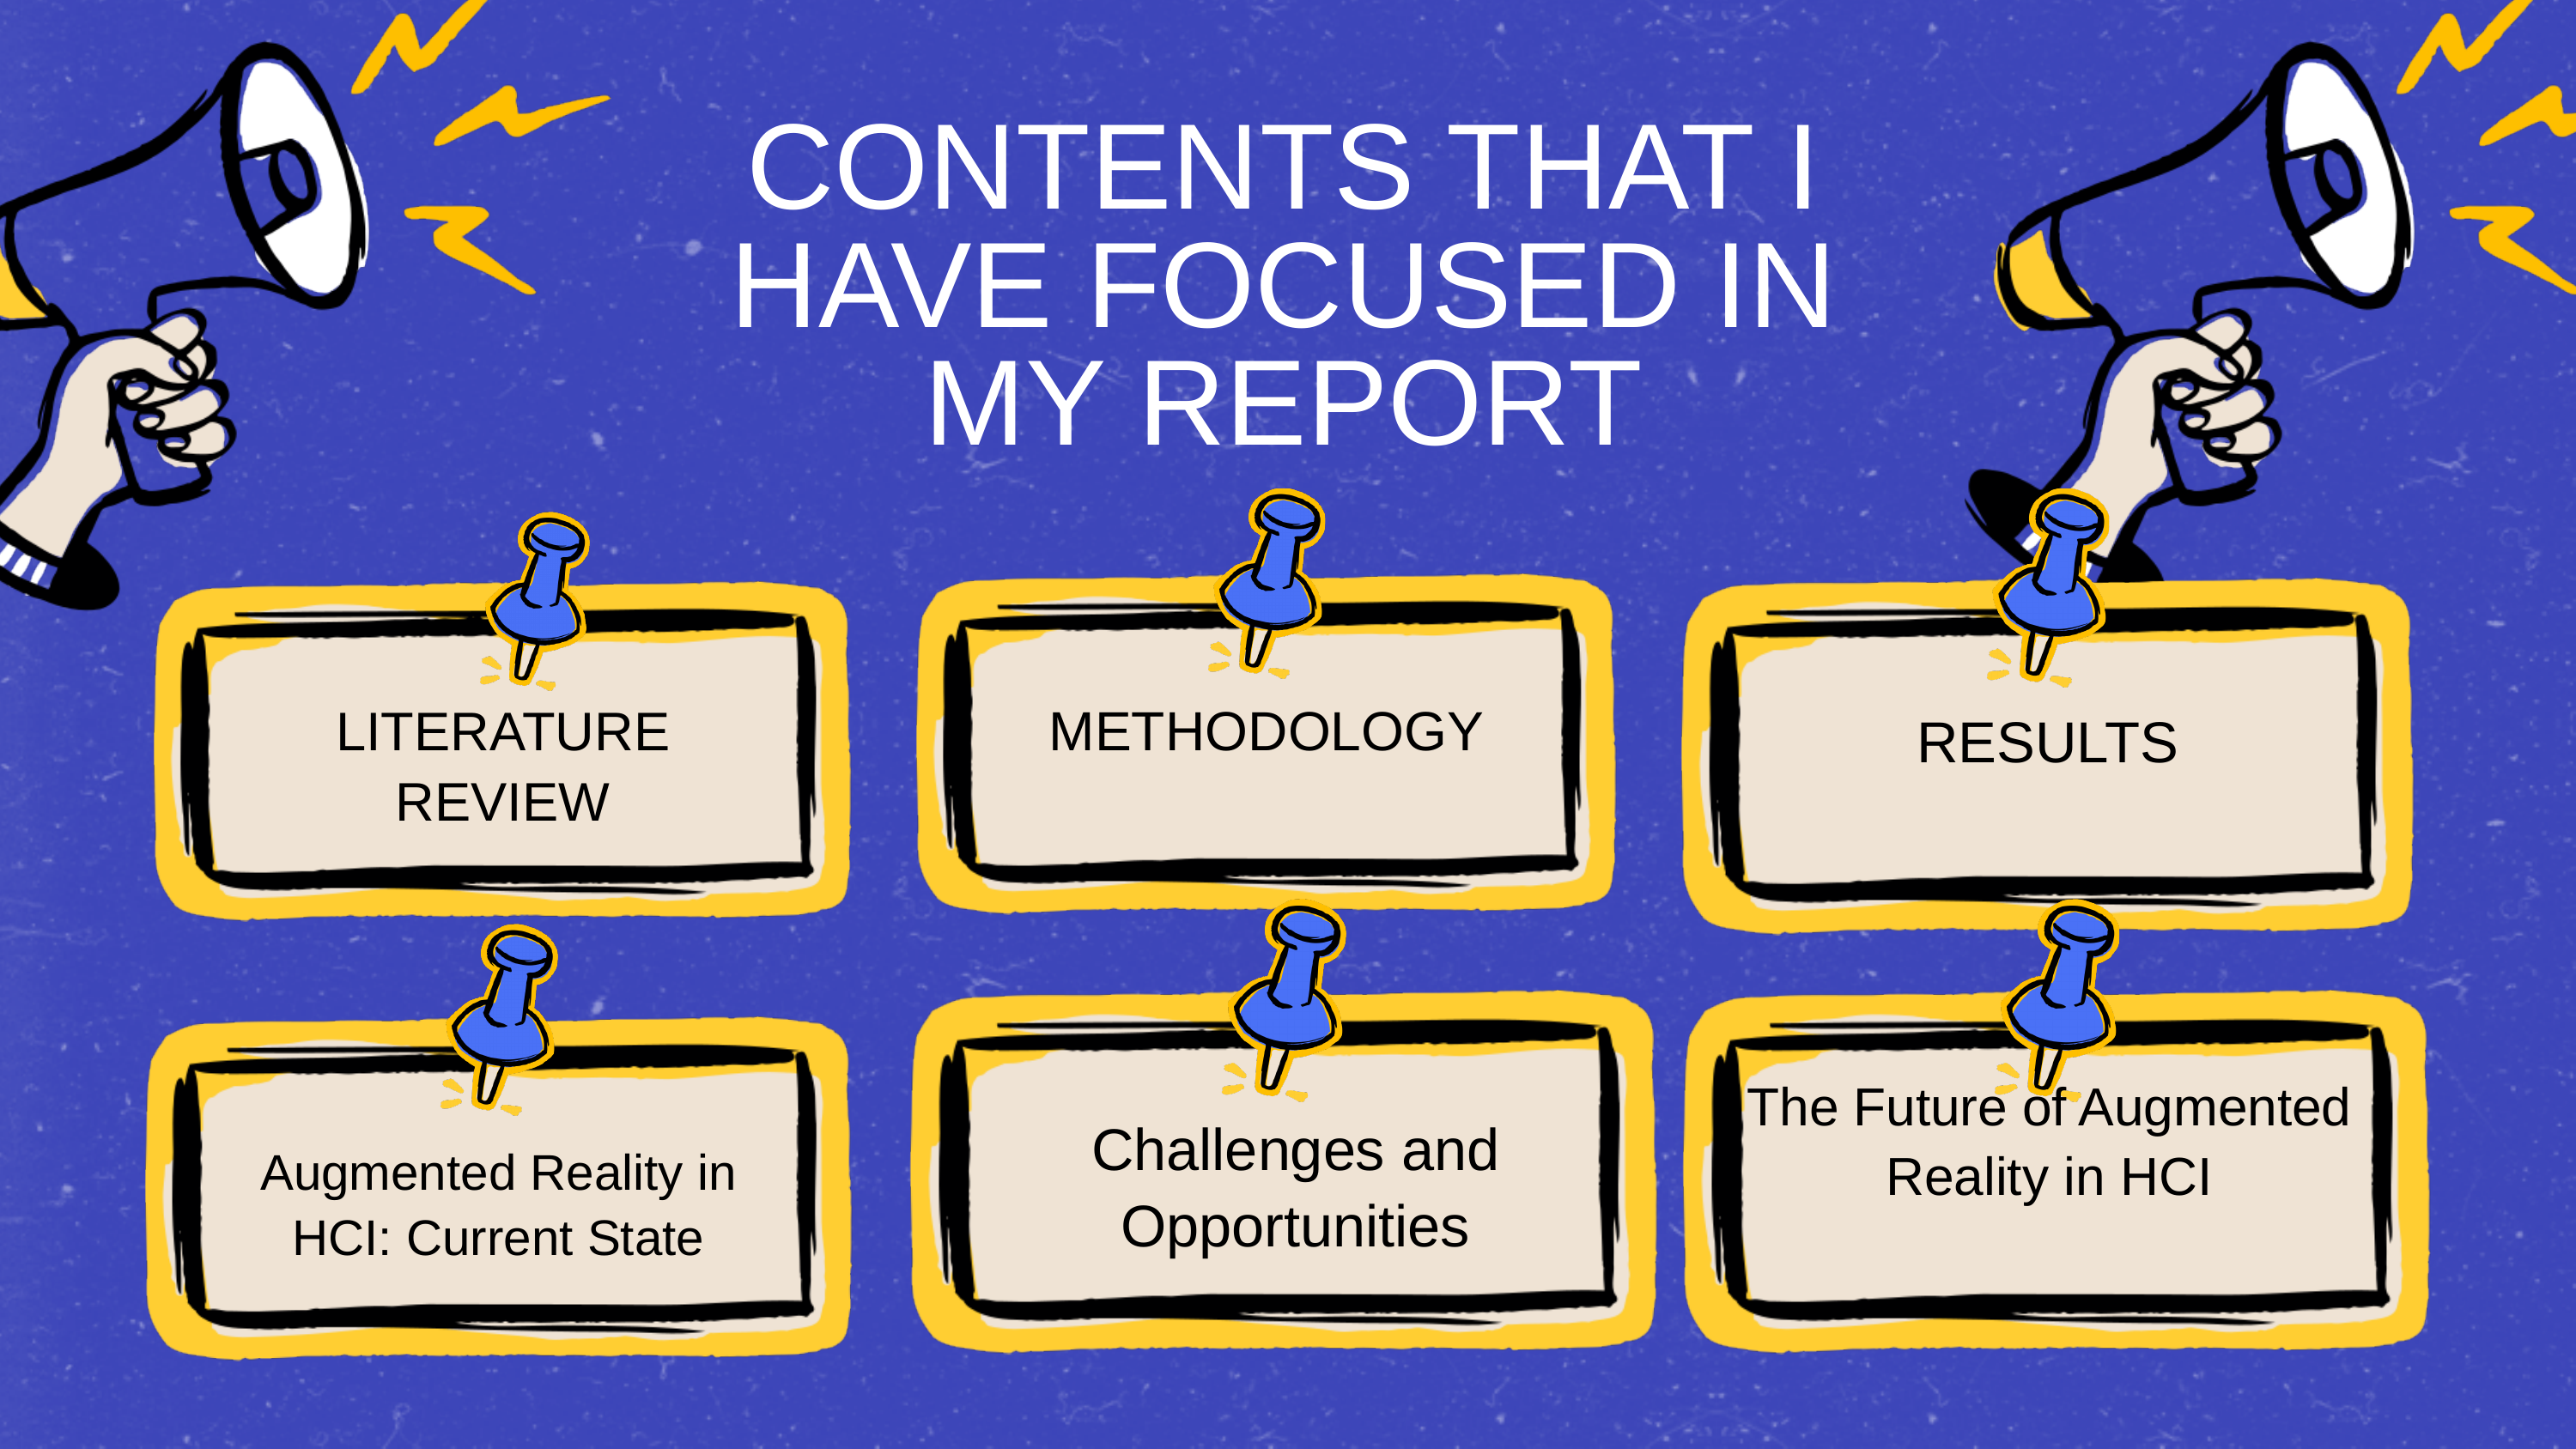

CONTENTS THAT I HAVE FOCUSED IN MY REPORT

METHODOLOGY
LITERATURE
REVIEW
RESULTS

The Future of Augmented Reality in HCI
Challenges and Opportunities
Augmented Reality in HCI: Current State